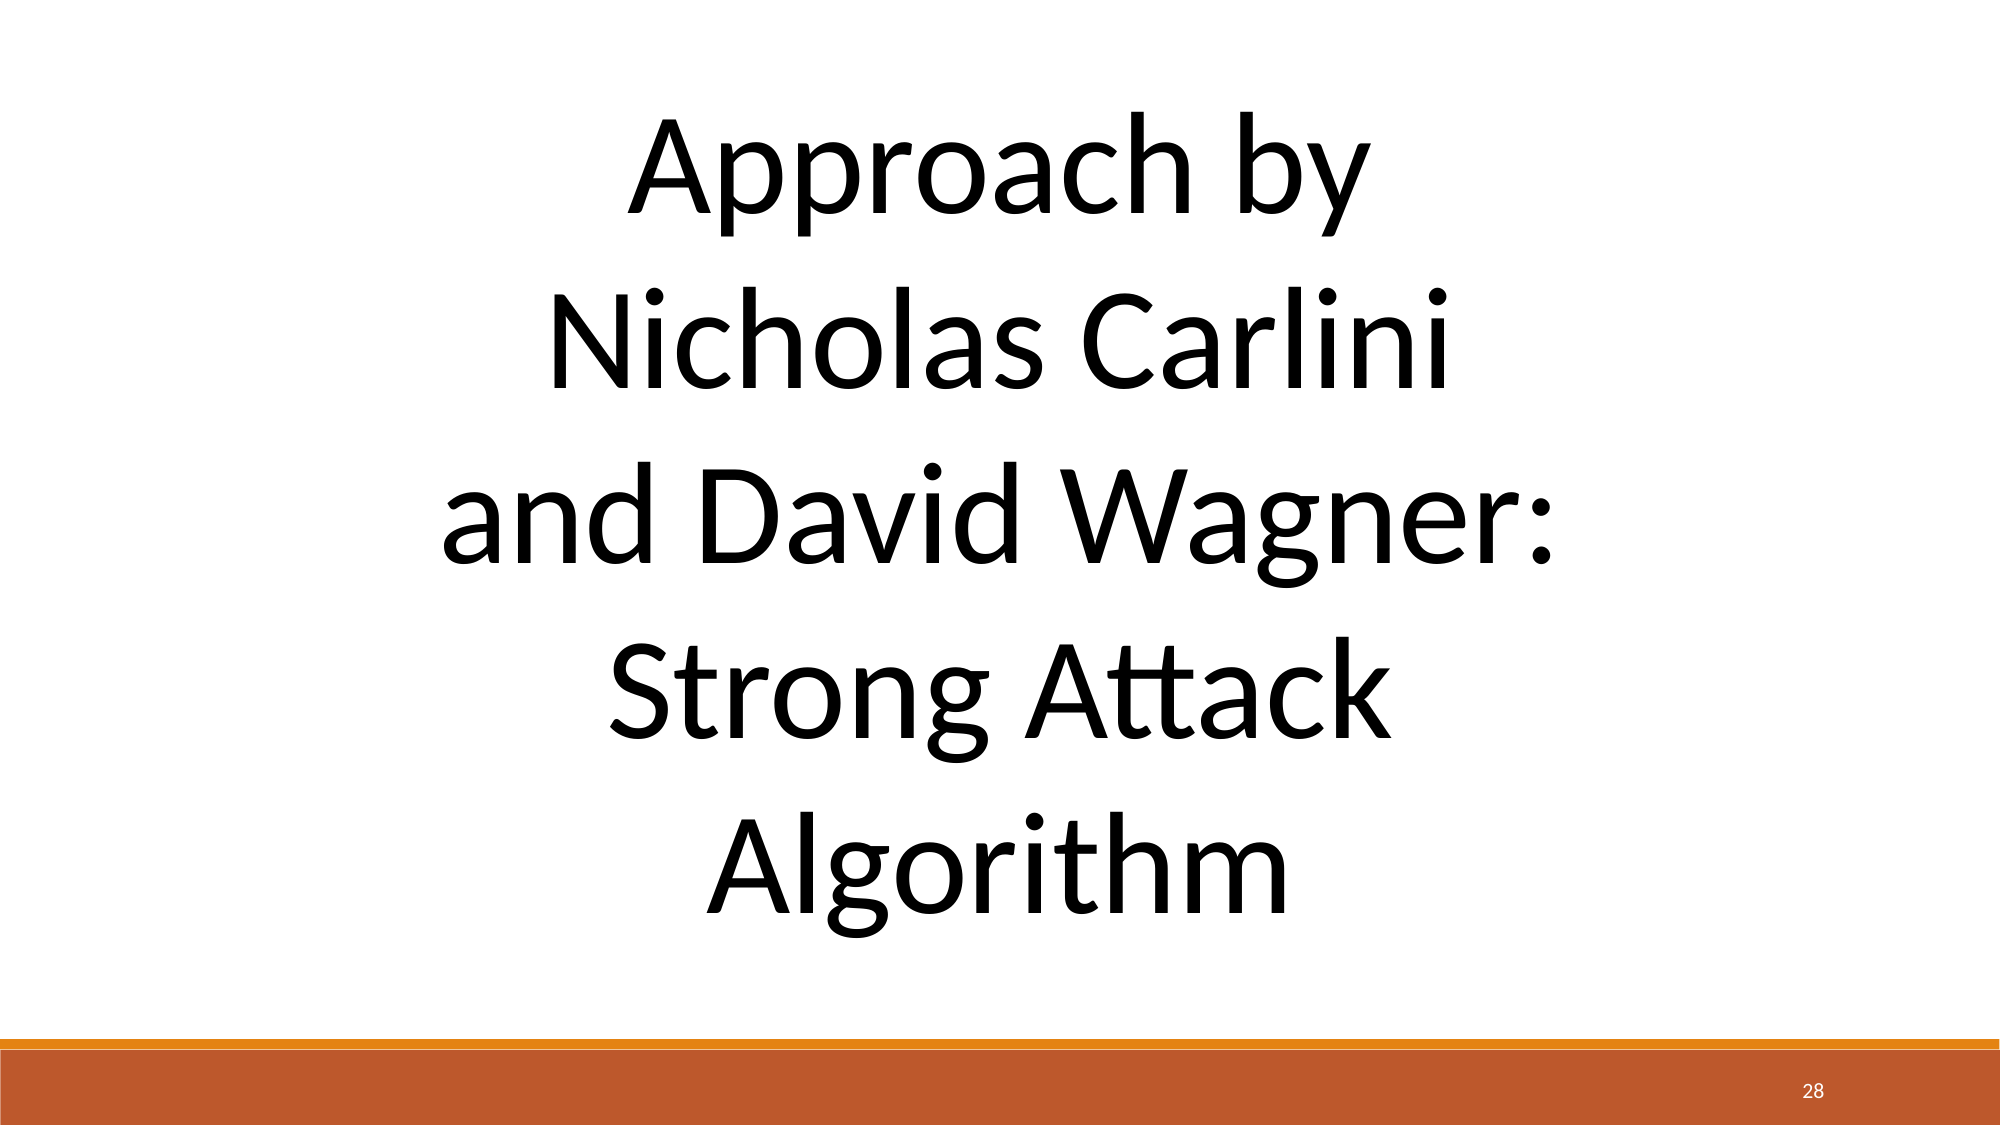

Approach by Nicholas Carlini and David Wagner: Strong Attack Algorithm
28